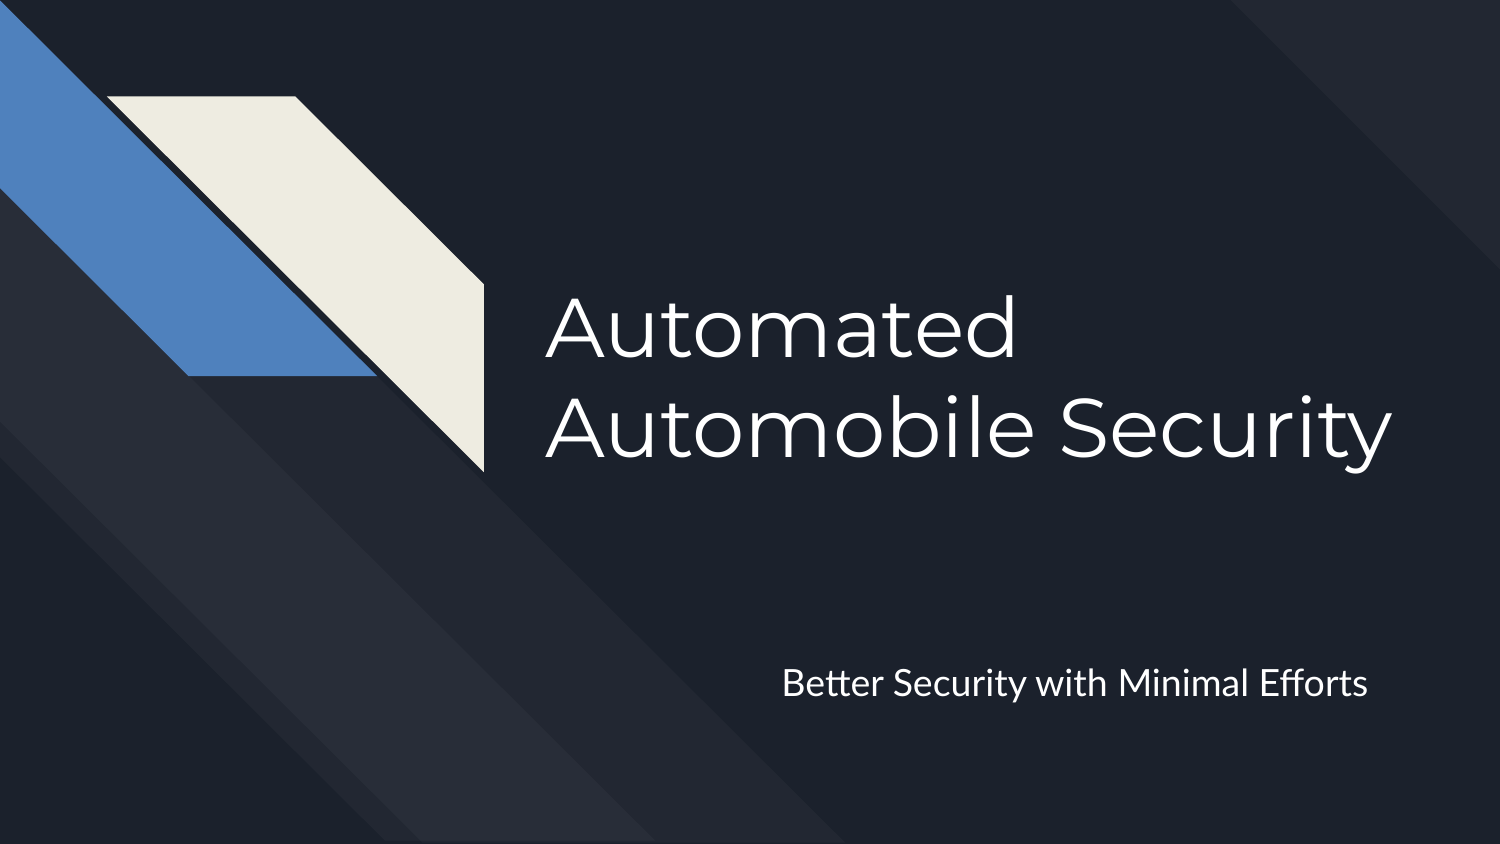

Automated Automobile Security
Better Security with Minimal Efforts